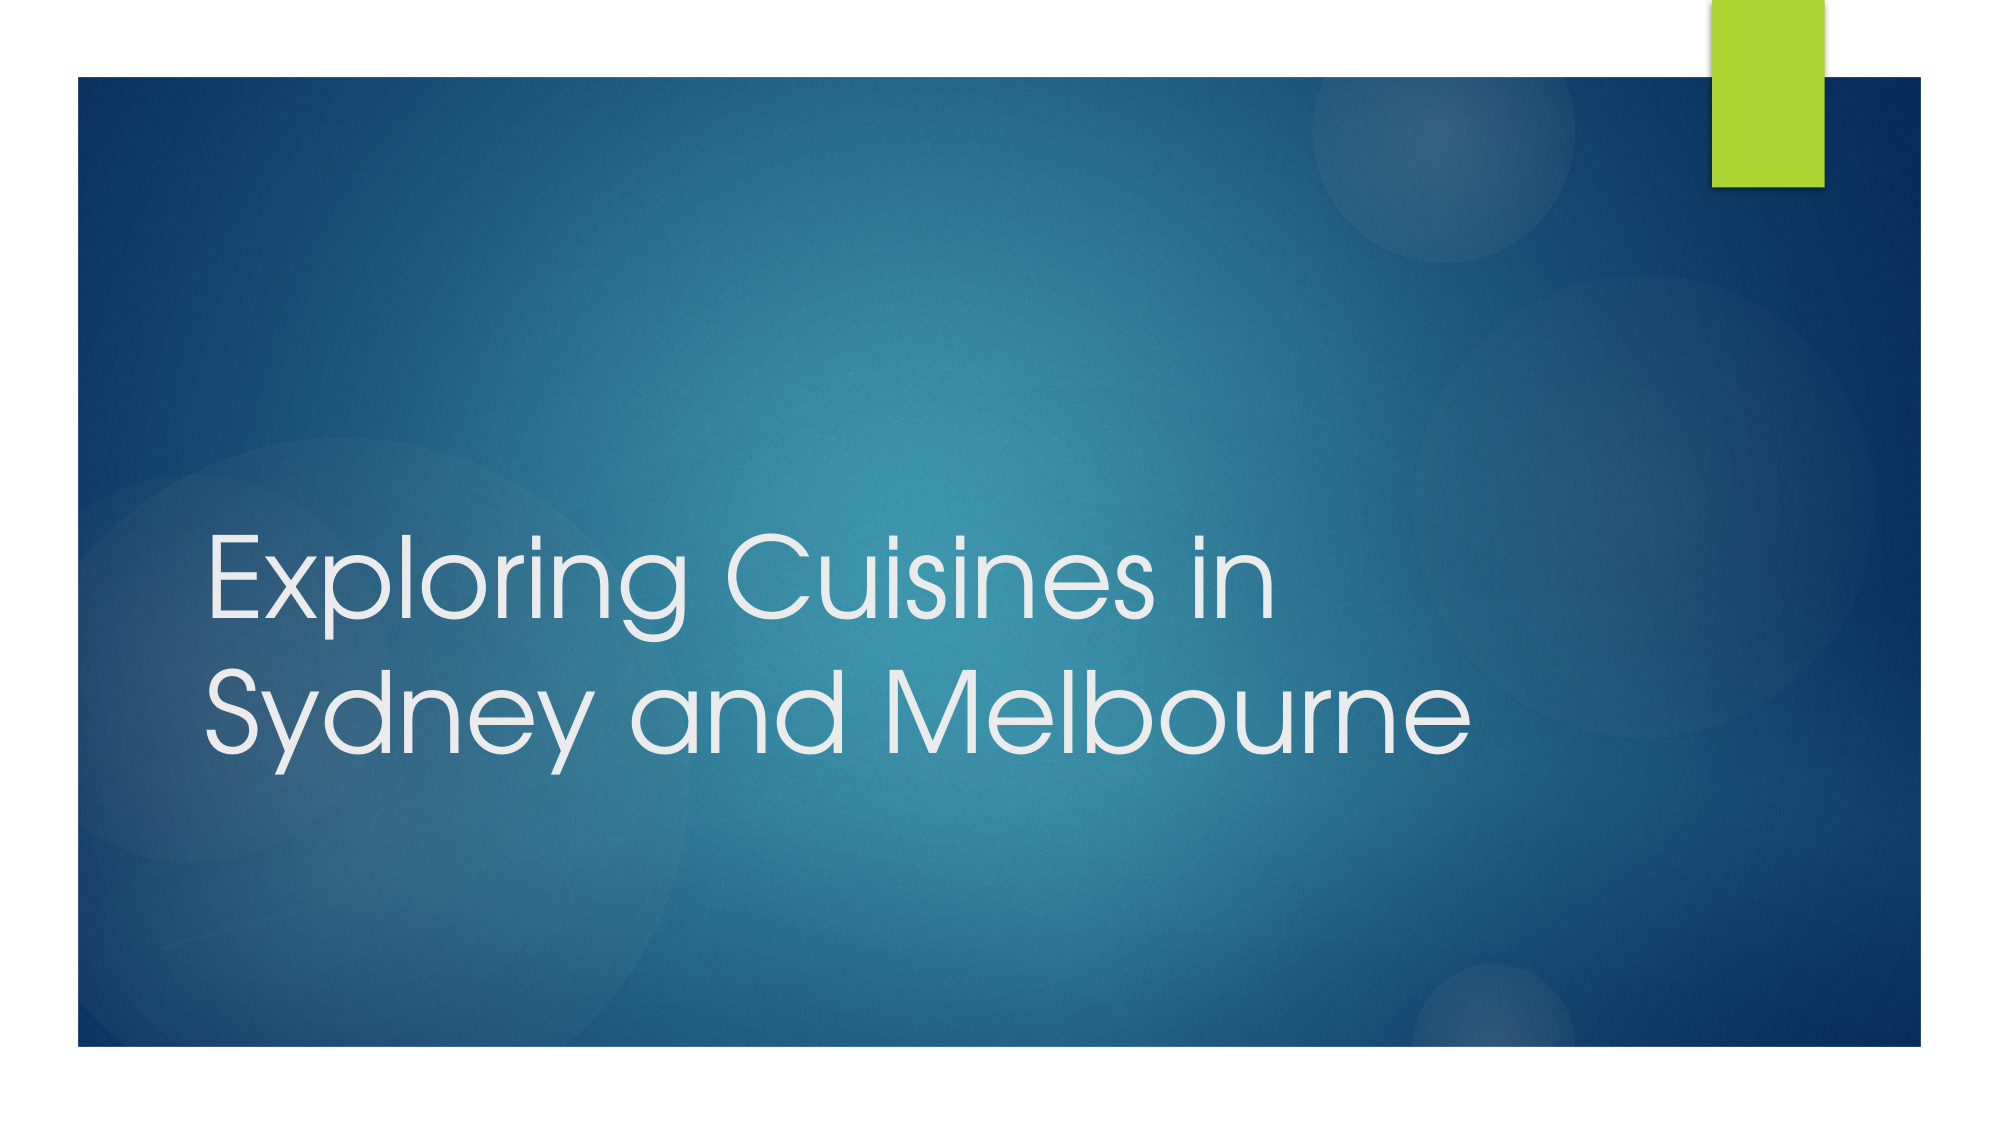

# Exploring Cuisines in Sydney and Melbourne